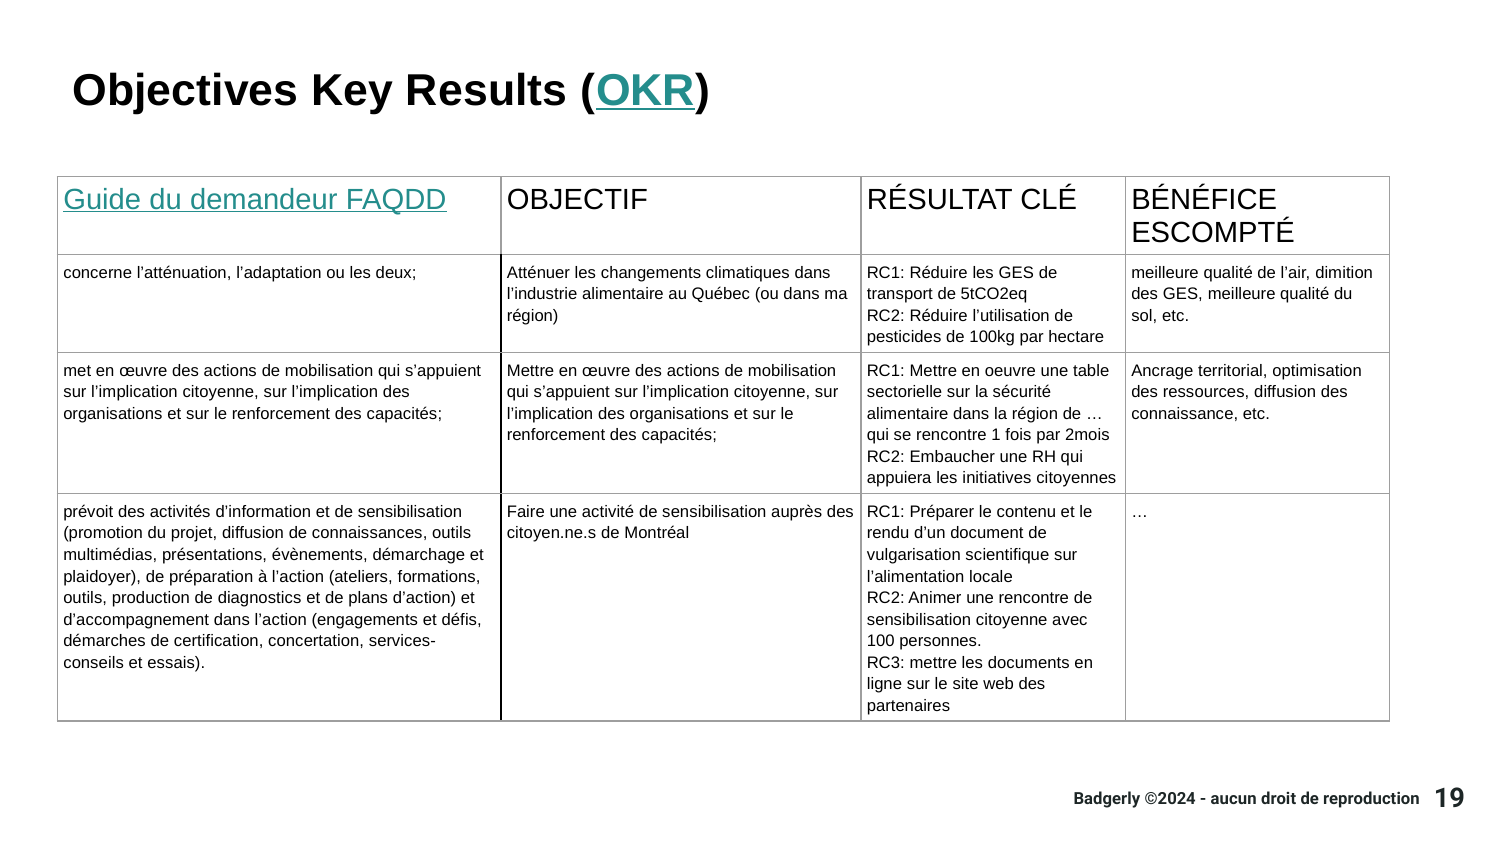

# Objectives Key Results (OKR)
| Guide du demandeur FAQDD | OBJECTIF | RÉSULTAT CLÉ | BÉNÉFICE ESCOMPTÉ |
| --- | --- | --- | --- |
| concerne l’atténuation, l’adaptation ou les deux; | Atténuer les changements climatiques dans l’industrie alimentaire au Québec (ou dans ma région) | RC1: Réduire les GES de transport de 5tCO2eq RC2: Réduire l’utilisation de pesticides de 100kg par hectare | meilleure qualité de l’air, dimition des GES, meilleure qualité du sol, etc. |
| met en œuvre des actions de mobilisation qui s’appuient sur l’implication citoyenne, sur l’implication des organisations et sur le renforcement des capacités; | Mettre en œuvre des actions de mobilisation qui s’appuient sur l’implication citoyenne, sur l’implication des organisations et sur le renforcement des capacités; | RC1: Mettre en oeuvre une table sectorielle sur la sécurité alimentaire dans la région de … qui se rencontre 1 fois par 2mois RC2: Embaucher une RH qui appuiera les initiatives citoyennes | Ancrage territorial, optimisation des ressources, diffusion des connaissance, etc. |
| prévoit des activités d’information et de sensibilisation (promotion du projet, diffusion de connaissances, outils multimédias, présentations, évènements, démarchage et plaidoyer), de préparation à l’action (ateliers, formations, outils, production de diagnostics et de plans d’action) et d’accompagnement dans l’action (engagements et défis, démarches de certification, concertation, services-conseils et essais). | Faire une activité de sensibilisation auprès des citoyen.ne.s de Montréal | RC1: Préparer le contenu et le rendu d’un document de vulgarisation scientifique sur l’alimentation locale RC2: Animer une rencontre de sensibilisation citoyenne avec 100 personnes. RC3: mettre les documents en ligne sur le site web des partenaires | … |
19